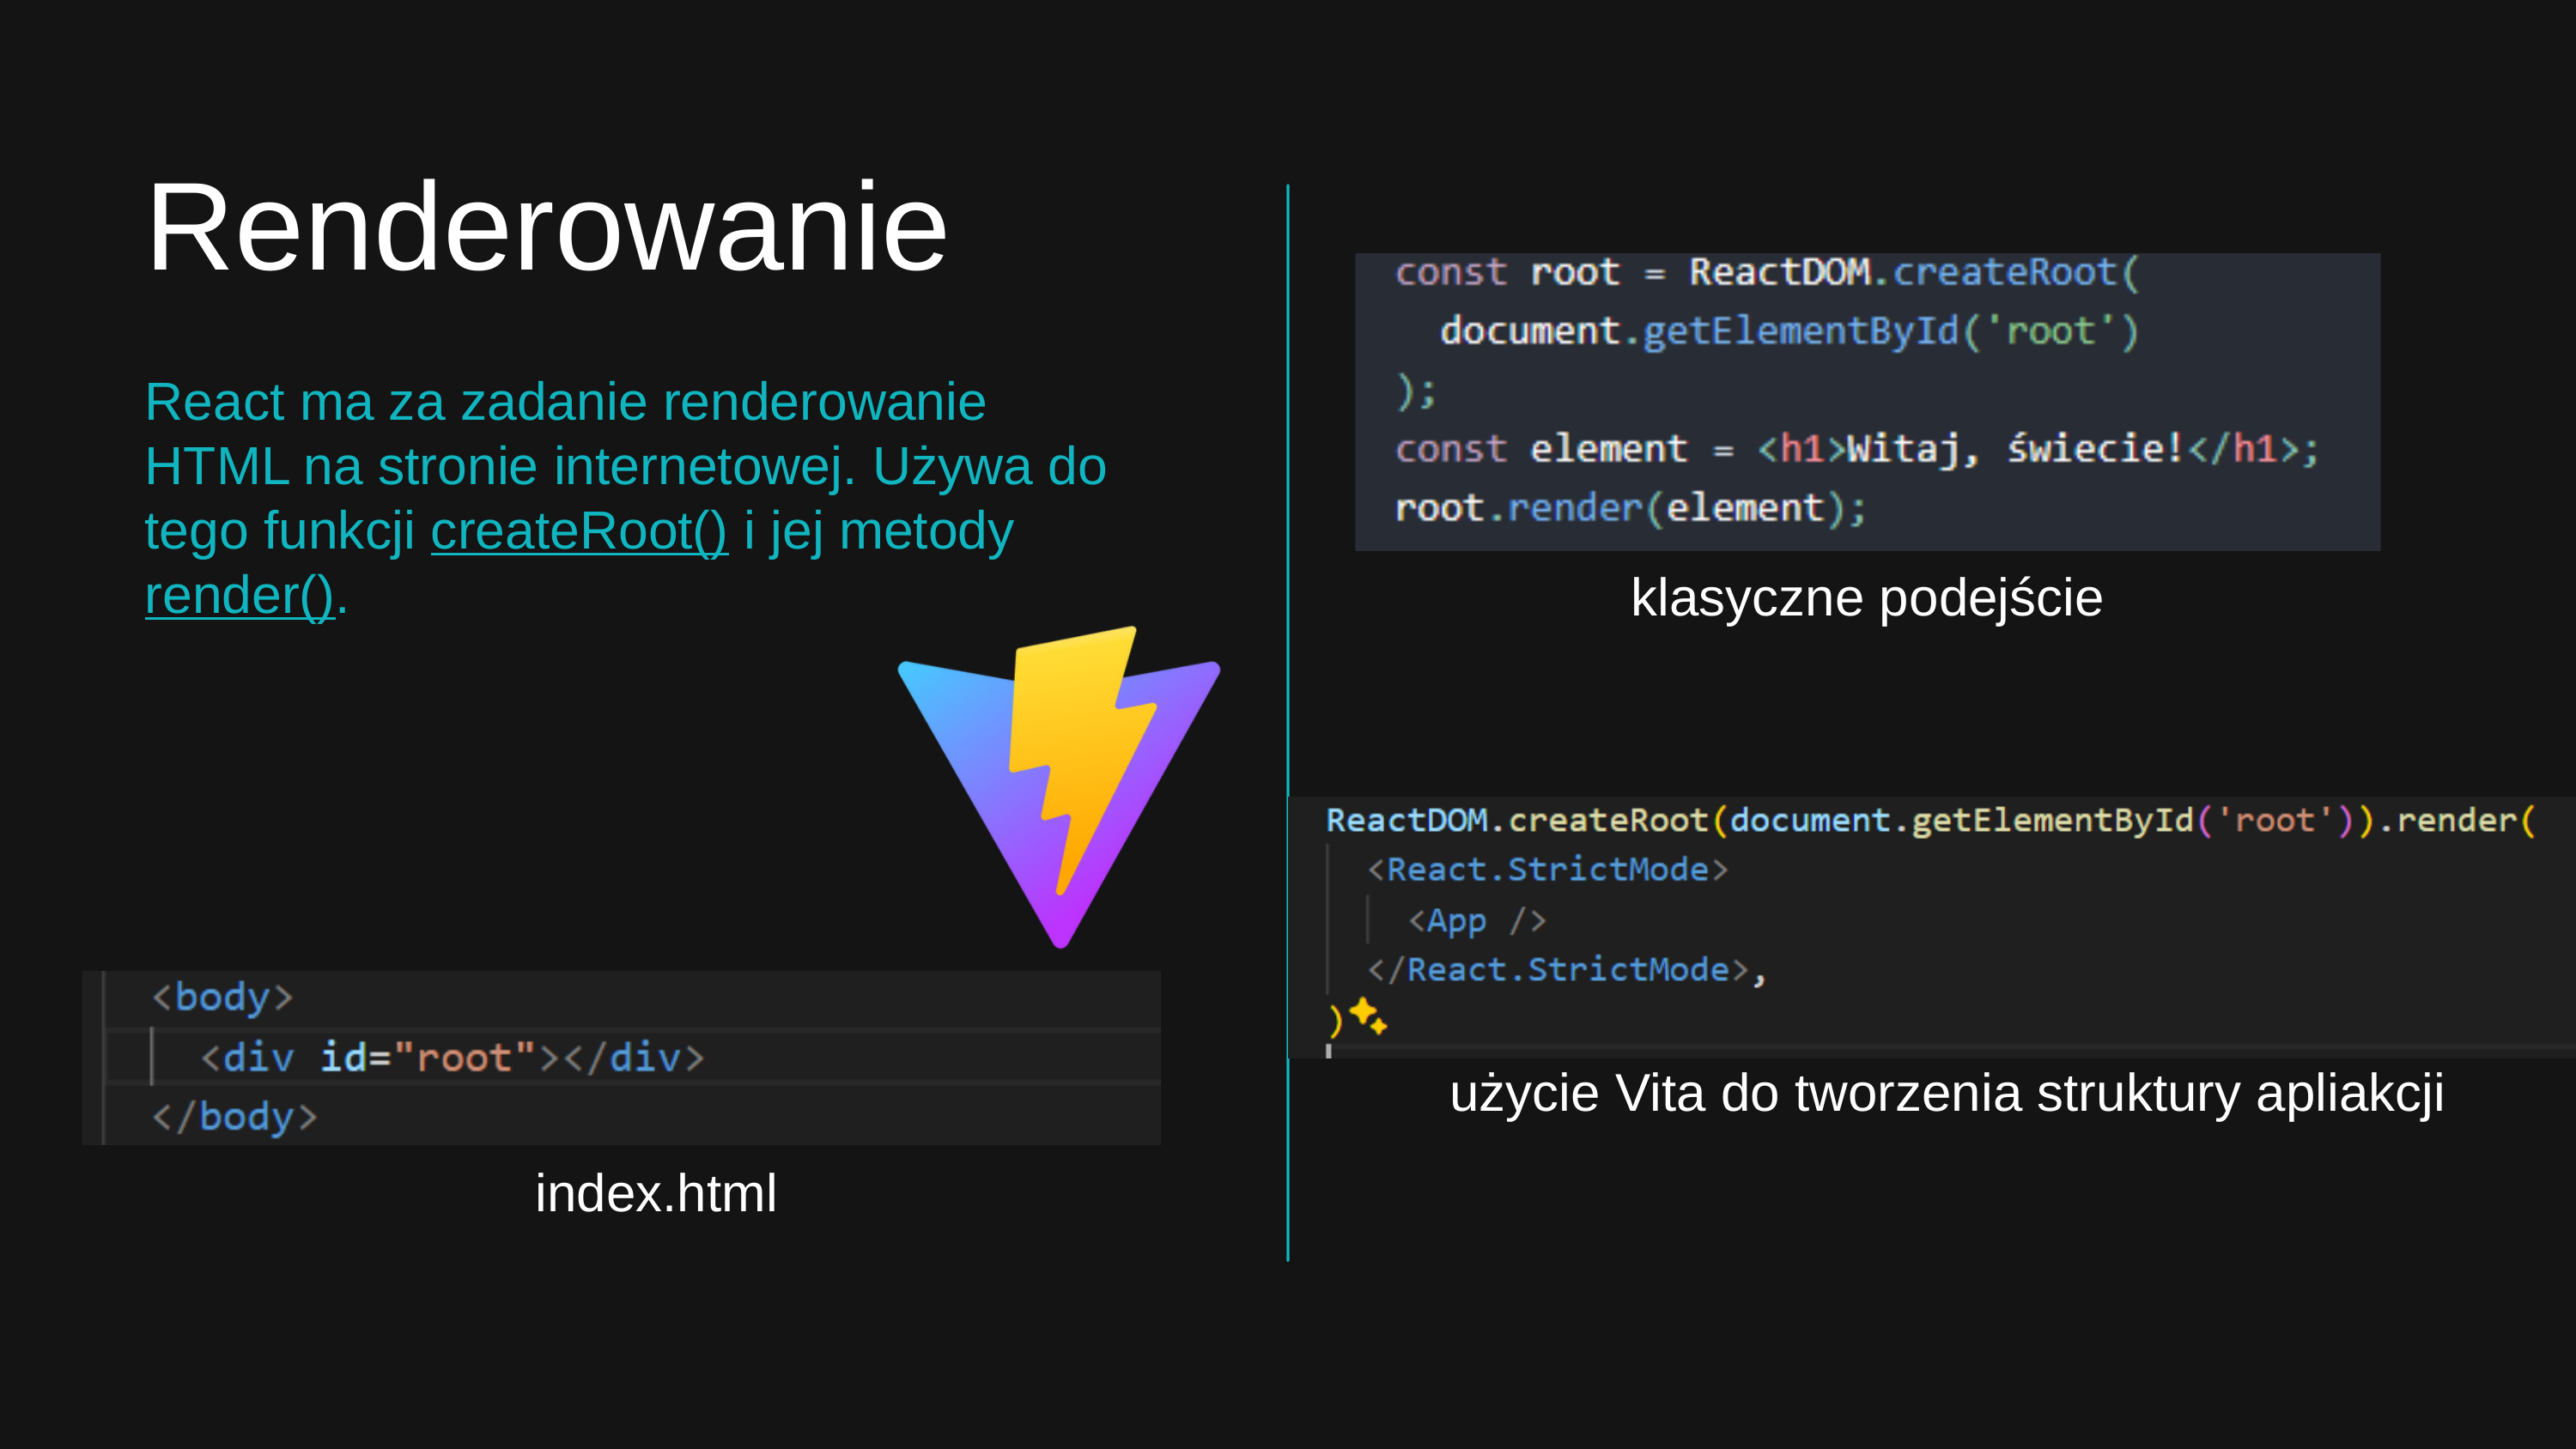

Renderowanie
React ma za zadanie renderowanie HTML na stronie internetowej. Używa do tego funkcji createRoot() i jej metody render().

klasyczne podejście

użycie Vita do tworzenia struktury apliakcji
index.html